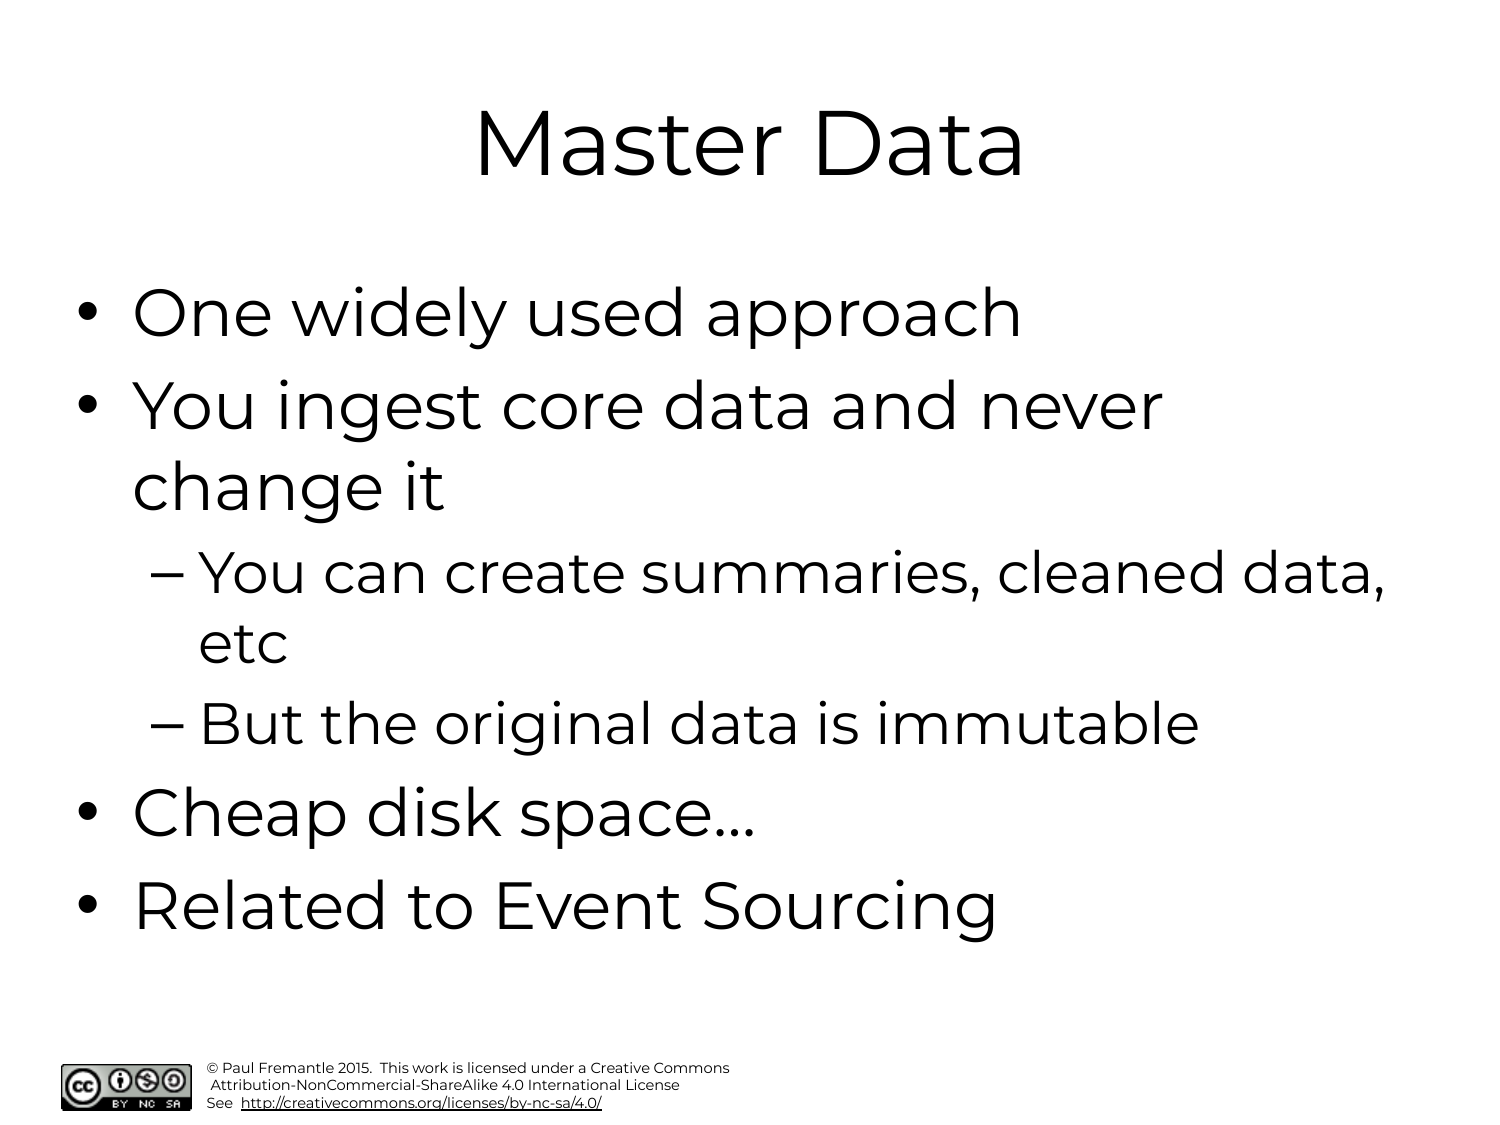

# Master Data
One widely used approach
You ingest core data and never change it
You can create summaries, cleaned data, etc
But the original data is immutable
Cheap disk space…
Related to Event Sourcing